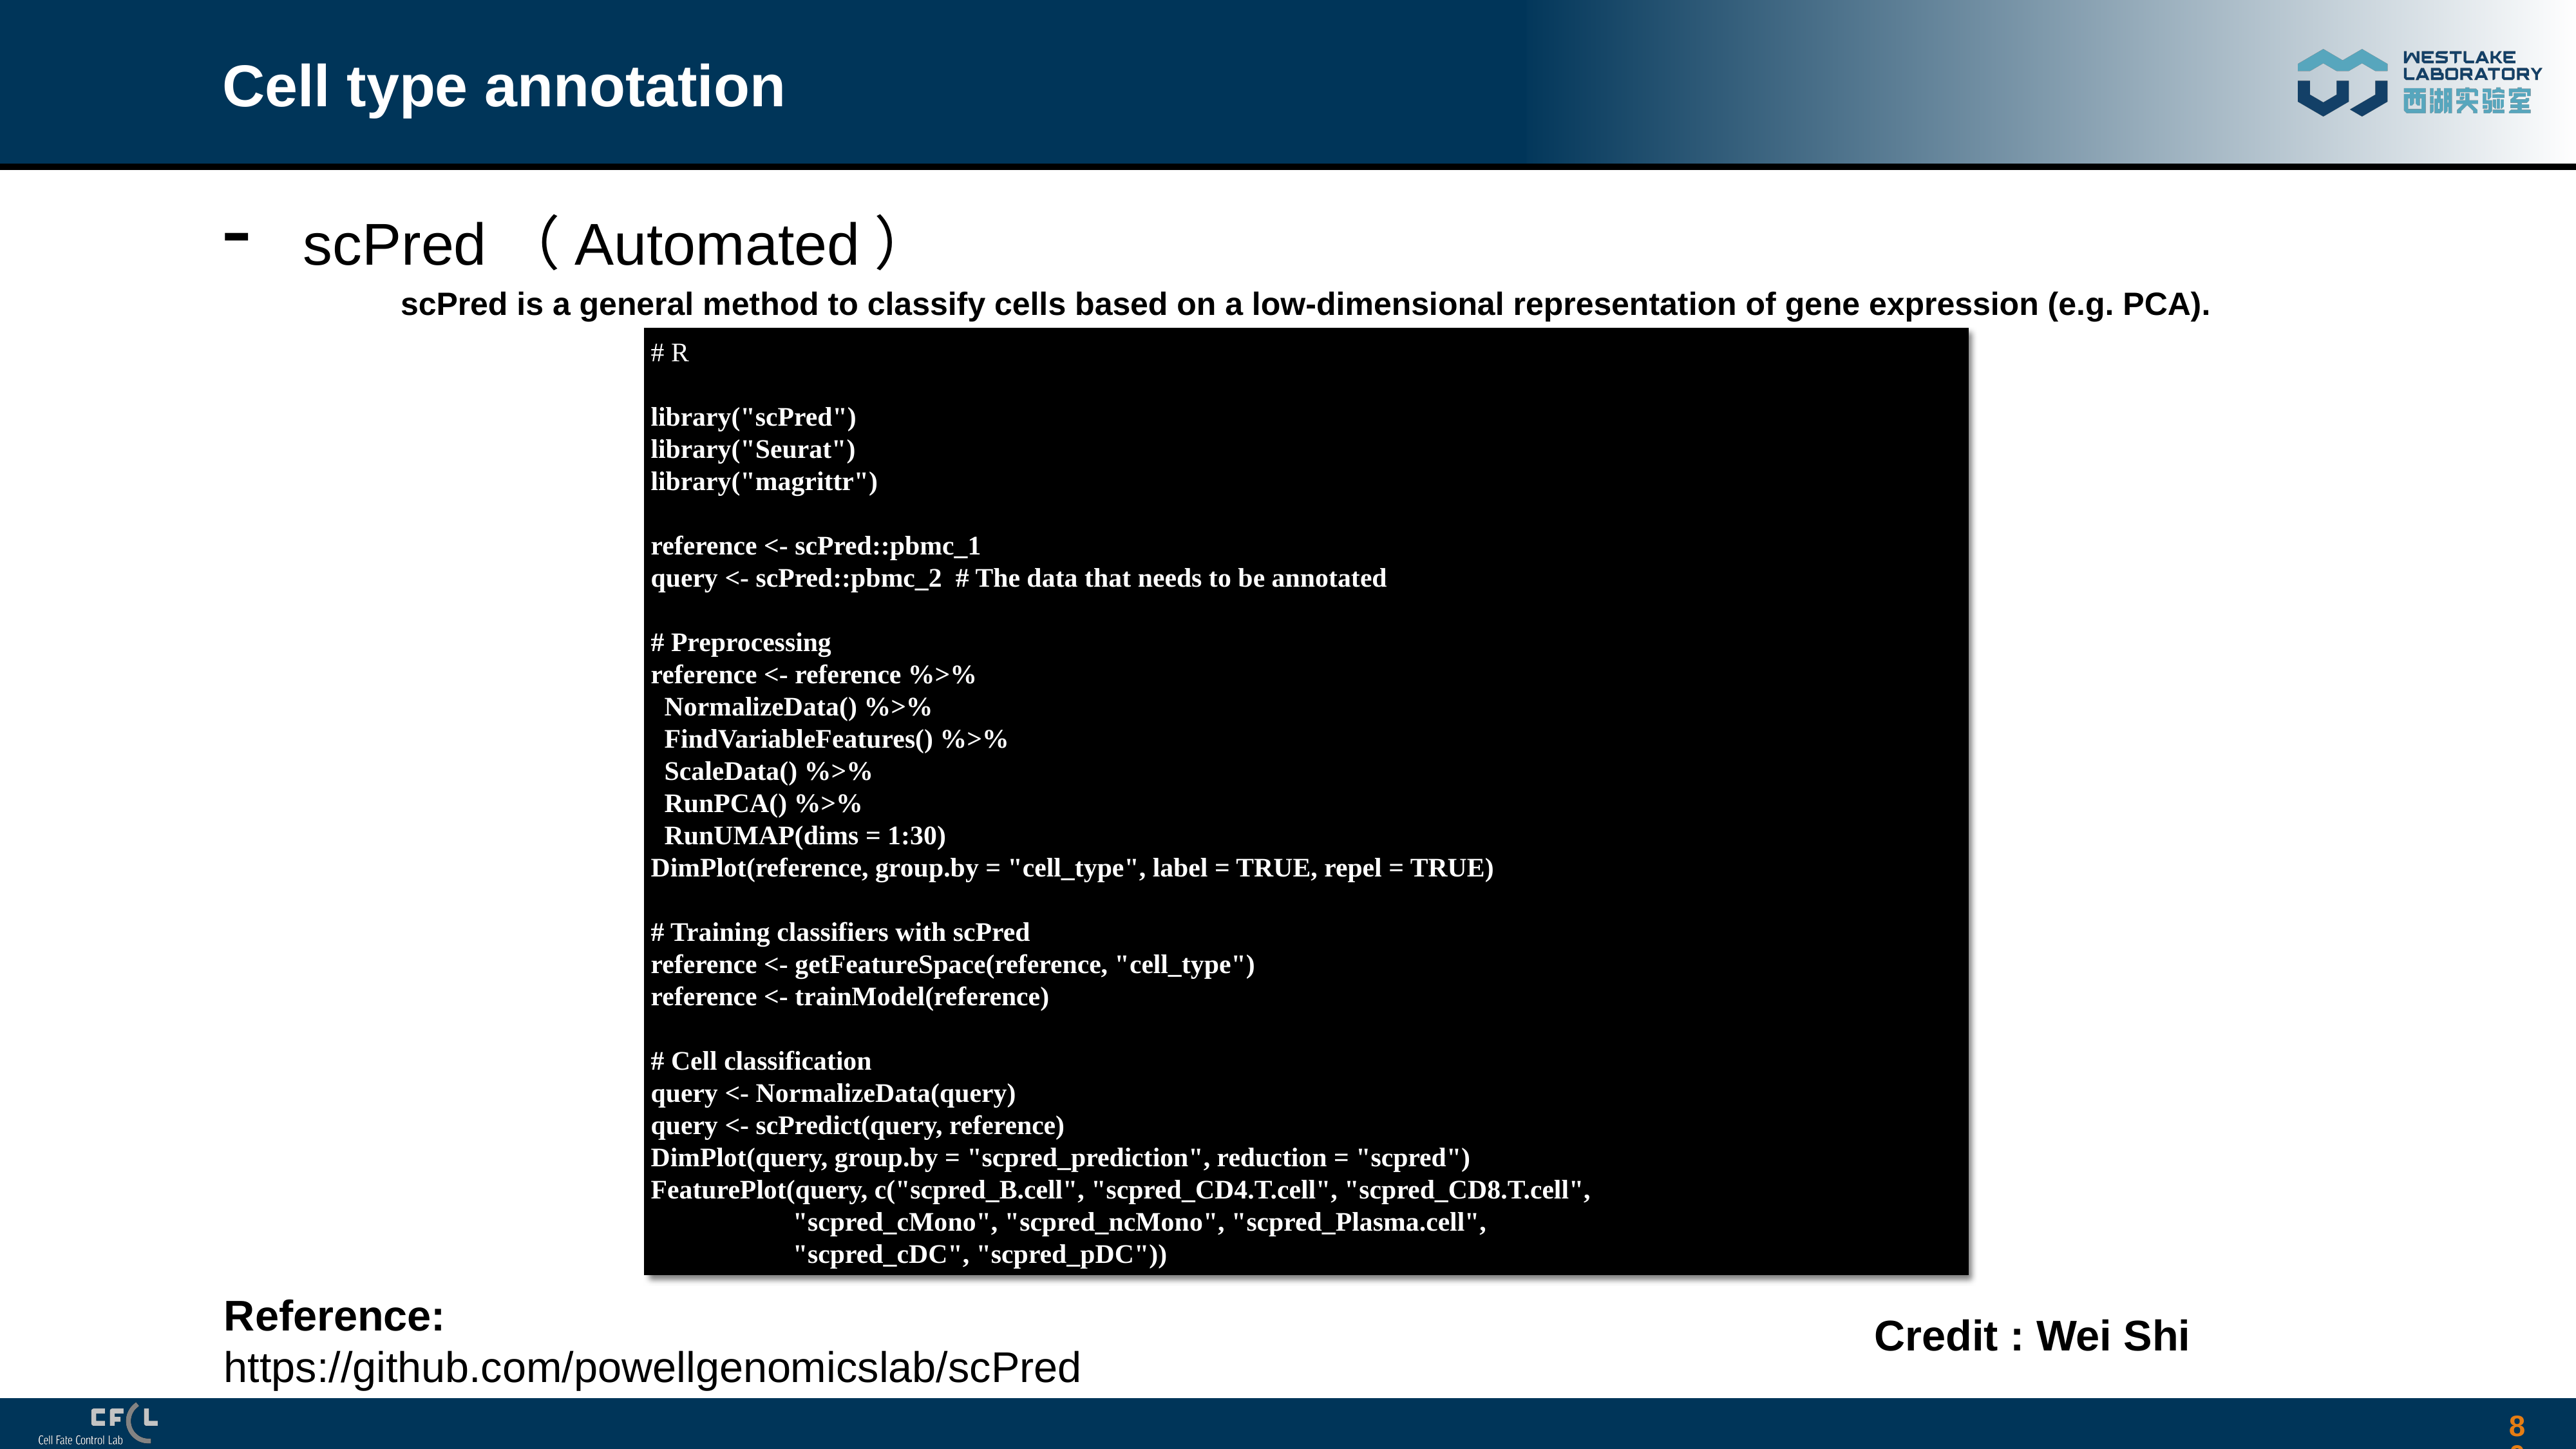

# Cell type annotation
 scPred（Automated）
scPred is a general method to classify cells based on a low-dimensional representation of gene expression (e.g. PCA).
# R

library("scPred")
library("Seurat")
library("magrittr")

reference <- scPred::pbmc_1
query <- scPred::pbmc_2  # The data that needs to be annotated

# Preprocessing
reference <- reference %>%
  NormalizeData() %>%
  FindVariableFeatures() %>%
  ScaleData() %>%
  RunPCA() %>%
  RunUMAP(dims = 1:30)
DimPlot(reference, group.by = "cell_type", label = TRUE, repel = TRUE)

# Training classifiers with scPred
reference <- getFeatureSpace(reference, "cell_type")
reference <- trainModel(reference)

# Cell classification
query <- NormalizeData(query)
query <- scPredict(query, reference)
DimPlot(query, group.by = "scpred_prediction", reduction = "scpred")
FeaturePlot(query, c("scpred_B.cell", "scpred_CD4.T.cell", "scpred_CD8.T.cell",
                     "scpred_cMono", "scpred_ncMono", "scpred_Plasma.cell",
                     "scpred_cDC", "scpred_pDC"))
Reference:
https://github.com/powellgenomicslab/scPred
Credit : Wei Shi
80